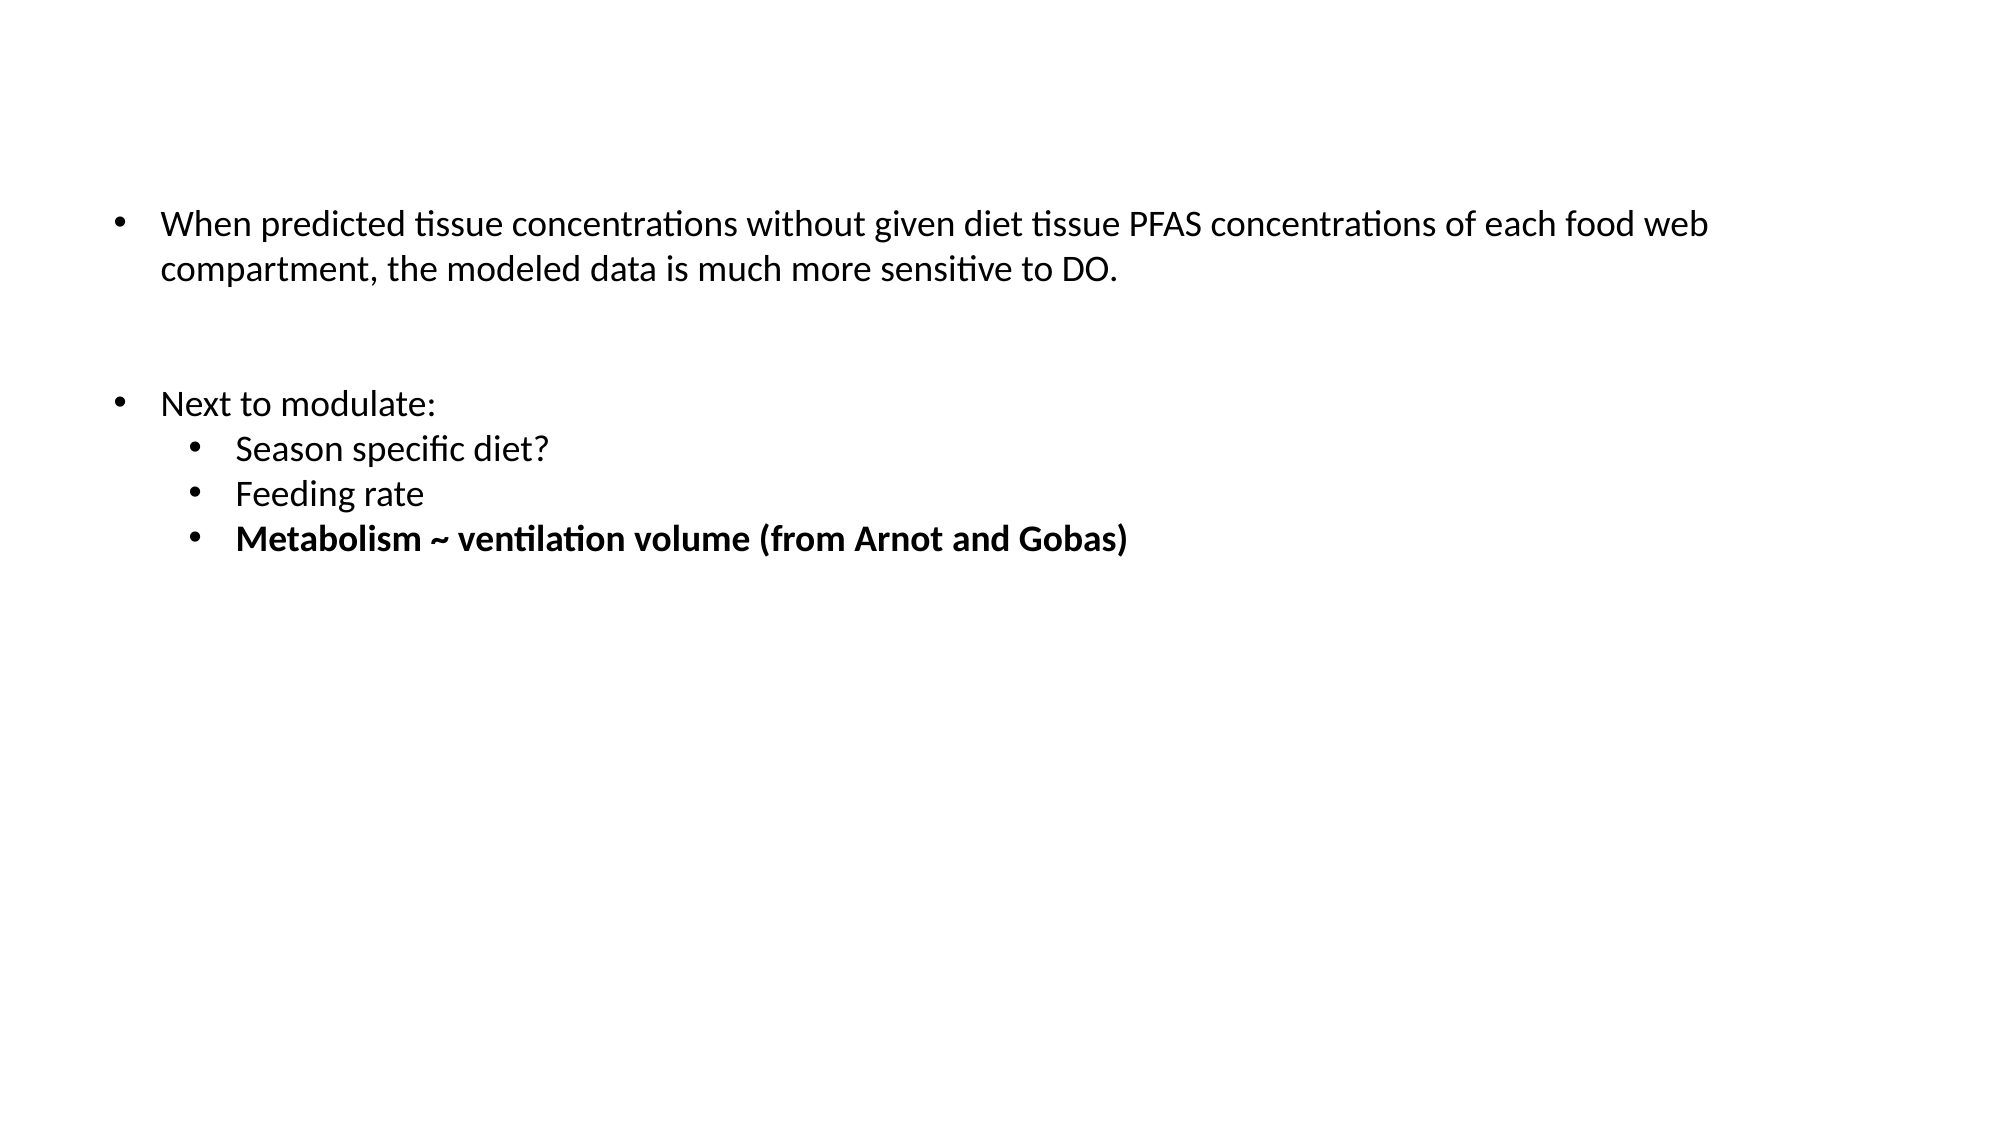

When predicted tissue concentrations without given diet tissue PFAS concentrations of each food web compartment, the modeled data is much more sensitive to DO.

Next to modulate:
Season specific diet?
Feeding rate
Metabolism ~ ventilation volume (from Arnot and Gobas)